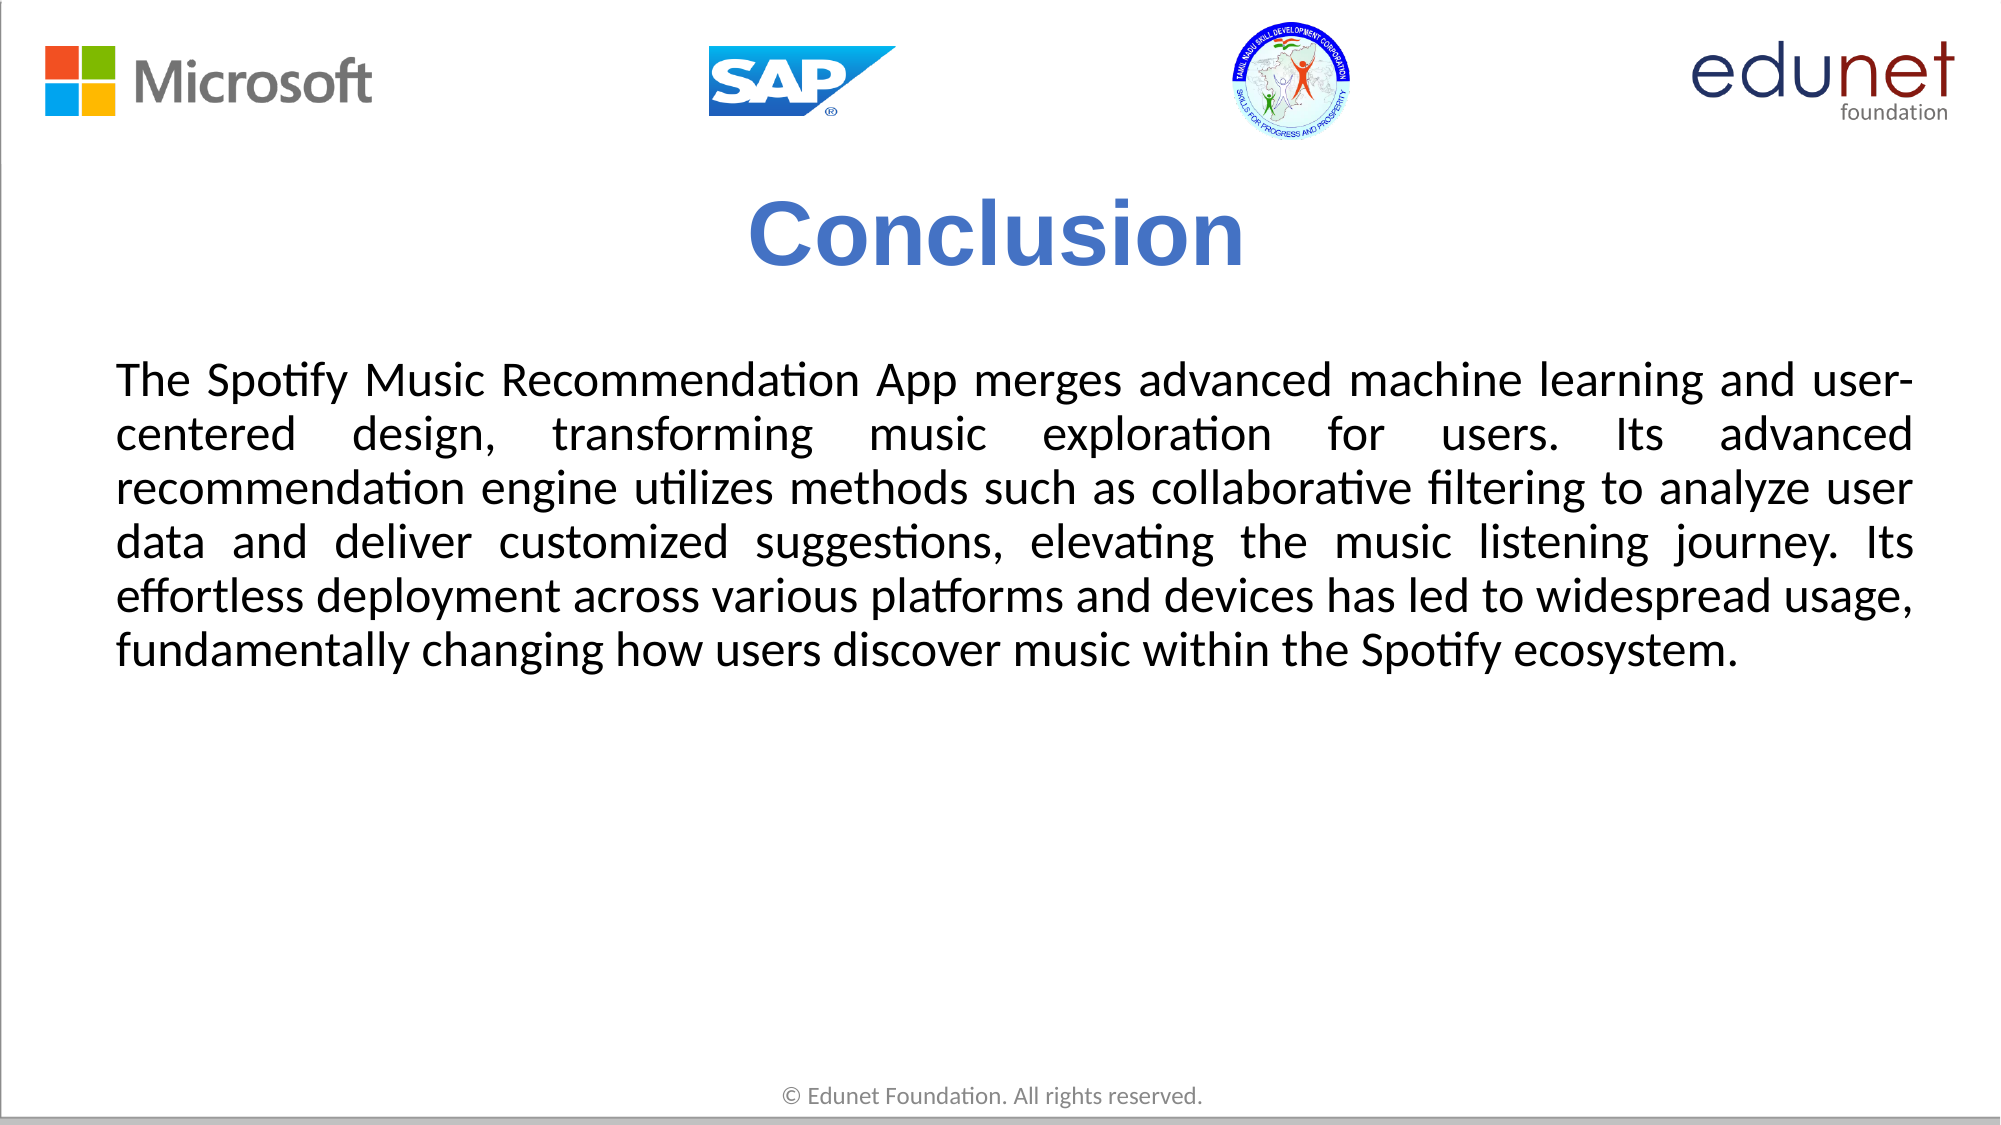

# Conclusion
The Spotify Music Recommendation App merges advanced machine learning and user-centered design, transforming music exploration for users. Its advanced recommendation engine utilizes methods such as collaborative filtering to analyze user data and deliver customized suggestions, elevating the music listening journey. Its effortless deployment across various platforms and devices has led to widespread usage, fundamentally changing how users discover music within the Spotify ecosystem.
© Edunet Foundation. All rights reserved.